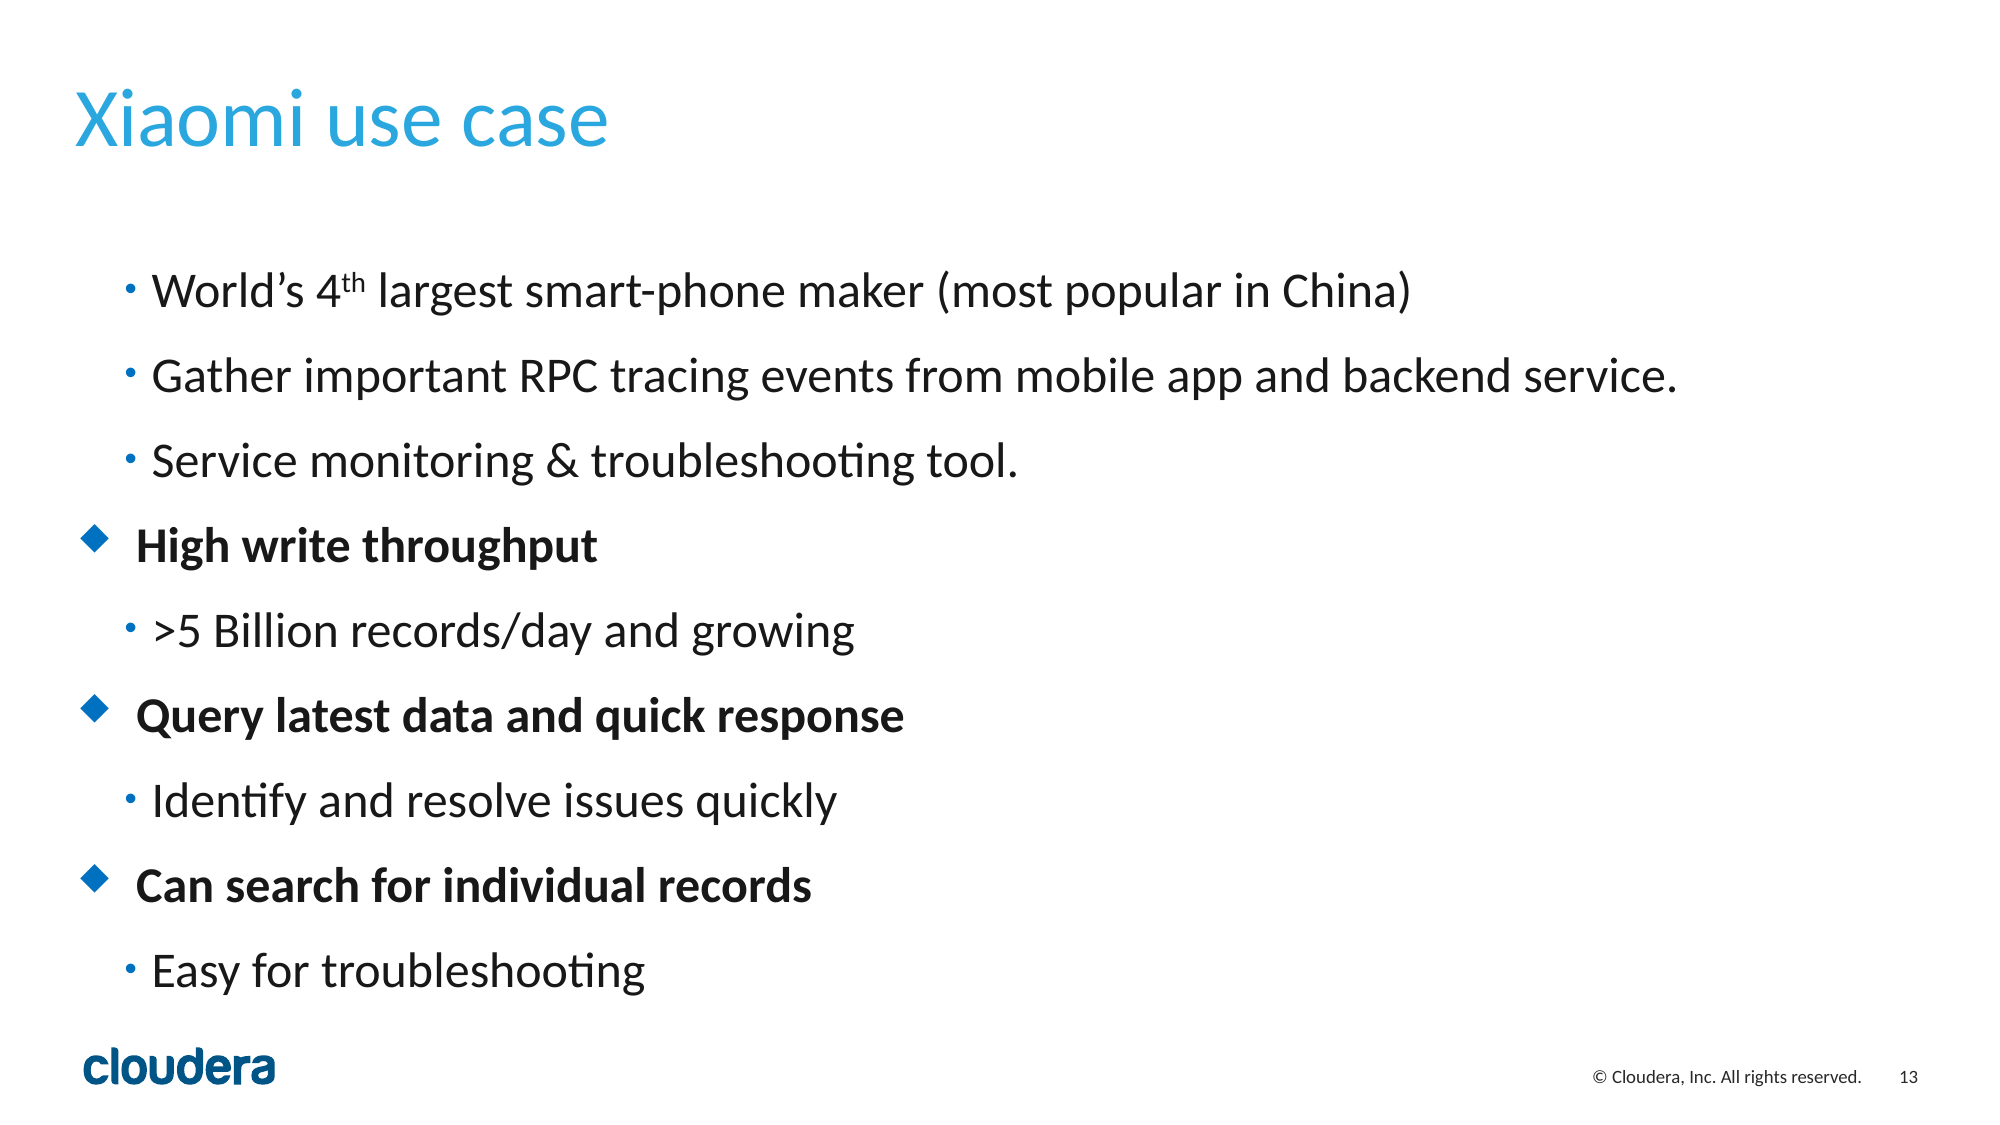

# Xiaomi use case
World’s 4th largest smart-phone maker (most popular in China)
Gather important RPC tracing events from mobile app and backend service.
Service monitoring & troubleshooting tool.
High write throughput
>5 Billion records/day and growing
Query latest data and quick response
Identify and resolve issues quickly
Can search for individual records
Easy for troubleshooting